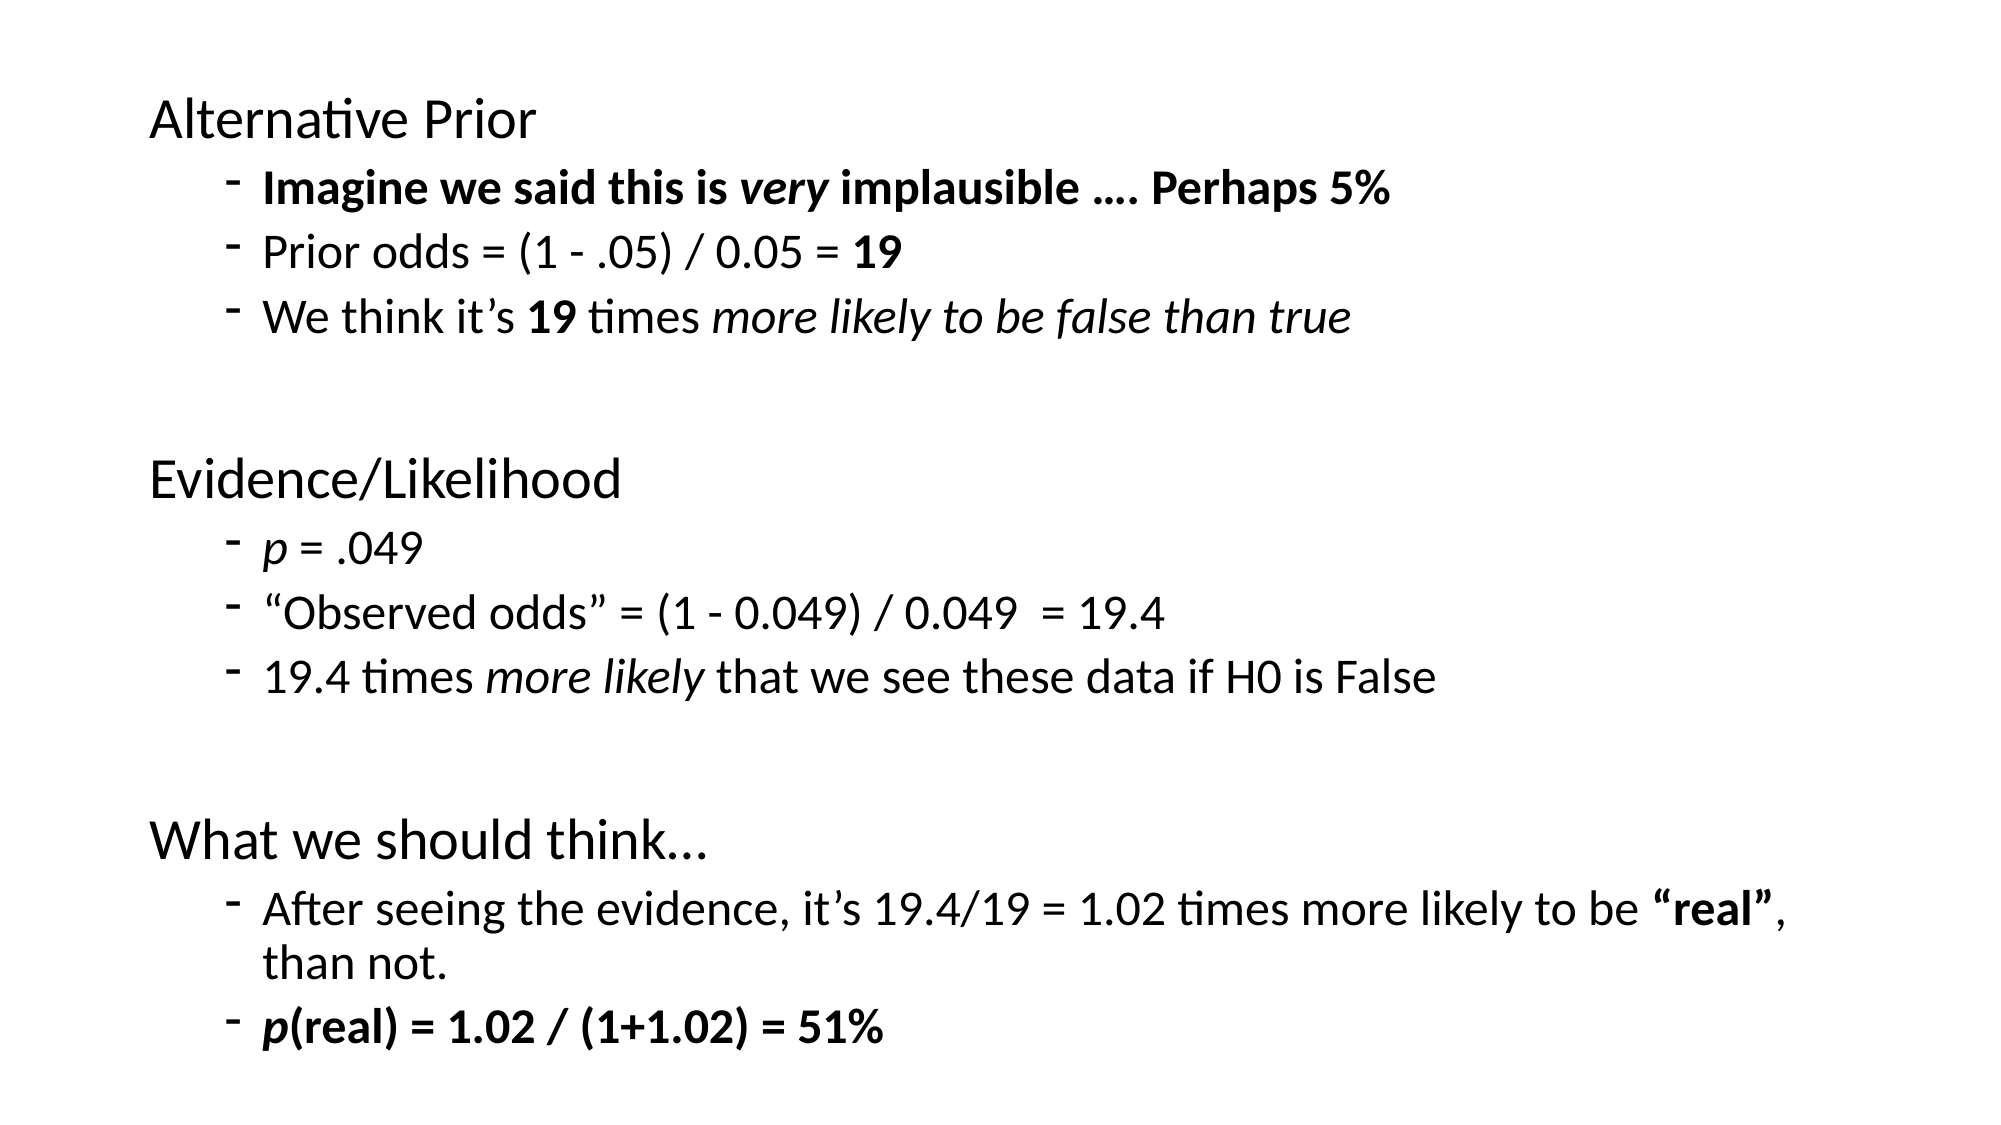

Alternative Prior
Imagine we said this is very implausible …. Perhaps 5%
Prior odds = (1 - .05) / 0.05 = 19
We think it’s 19 times more likely to be false than true

Evidence/Likelihood
p = .049
“Observed odds” = (1 - 0.049) / 0.049  = 19.4
19.4 times more likely that we see these data if H0 is False

What we should think…
After seeing the evidence, it’s 19.4/19 = 1.02 times more likely to be “real”, than not.
p(real) = 1.02 / (1+1.02) = 51%